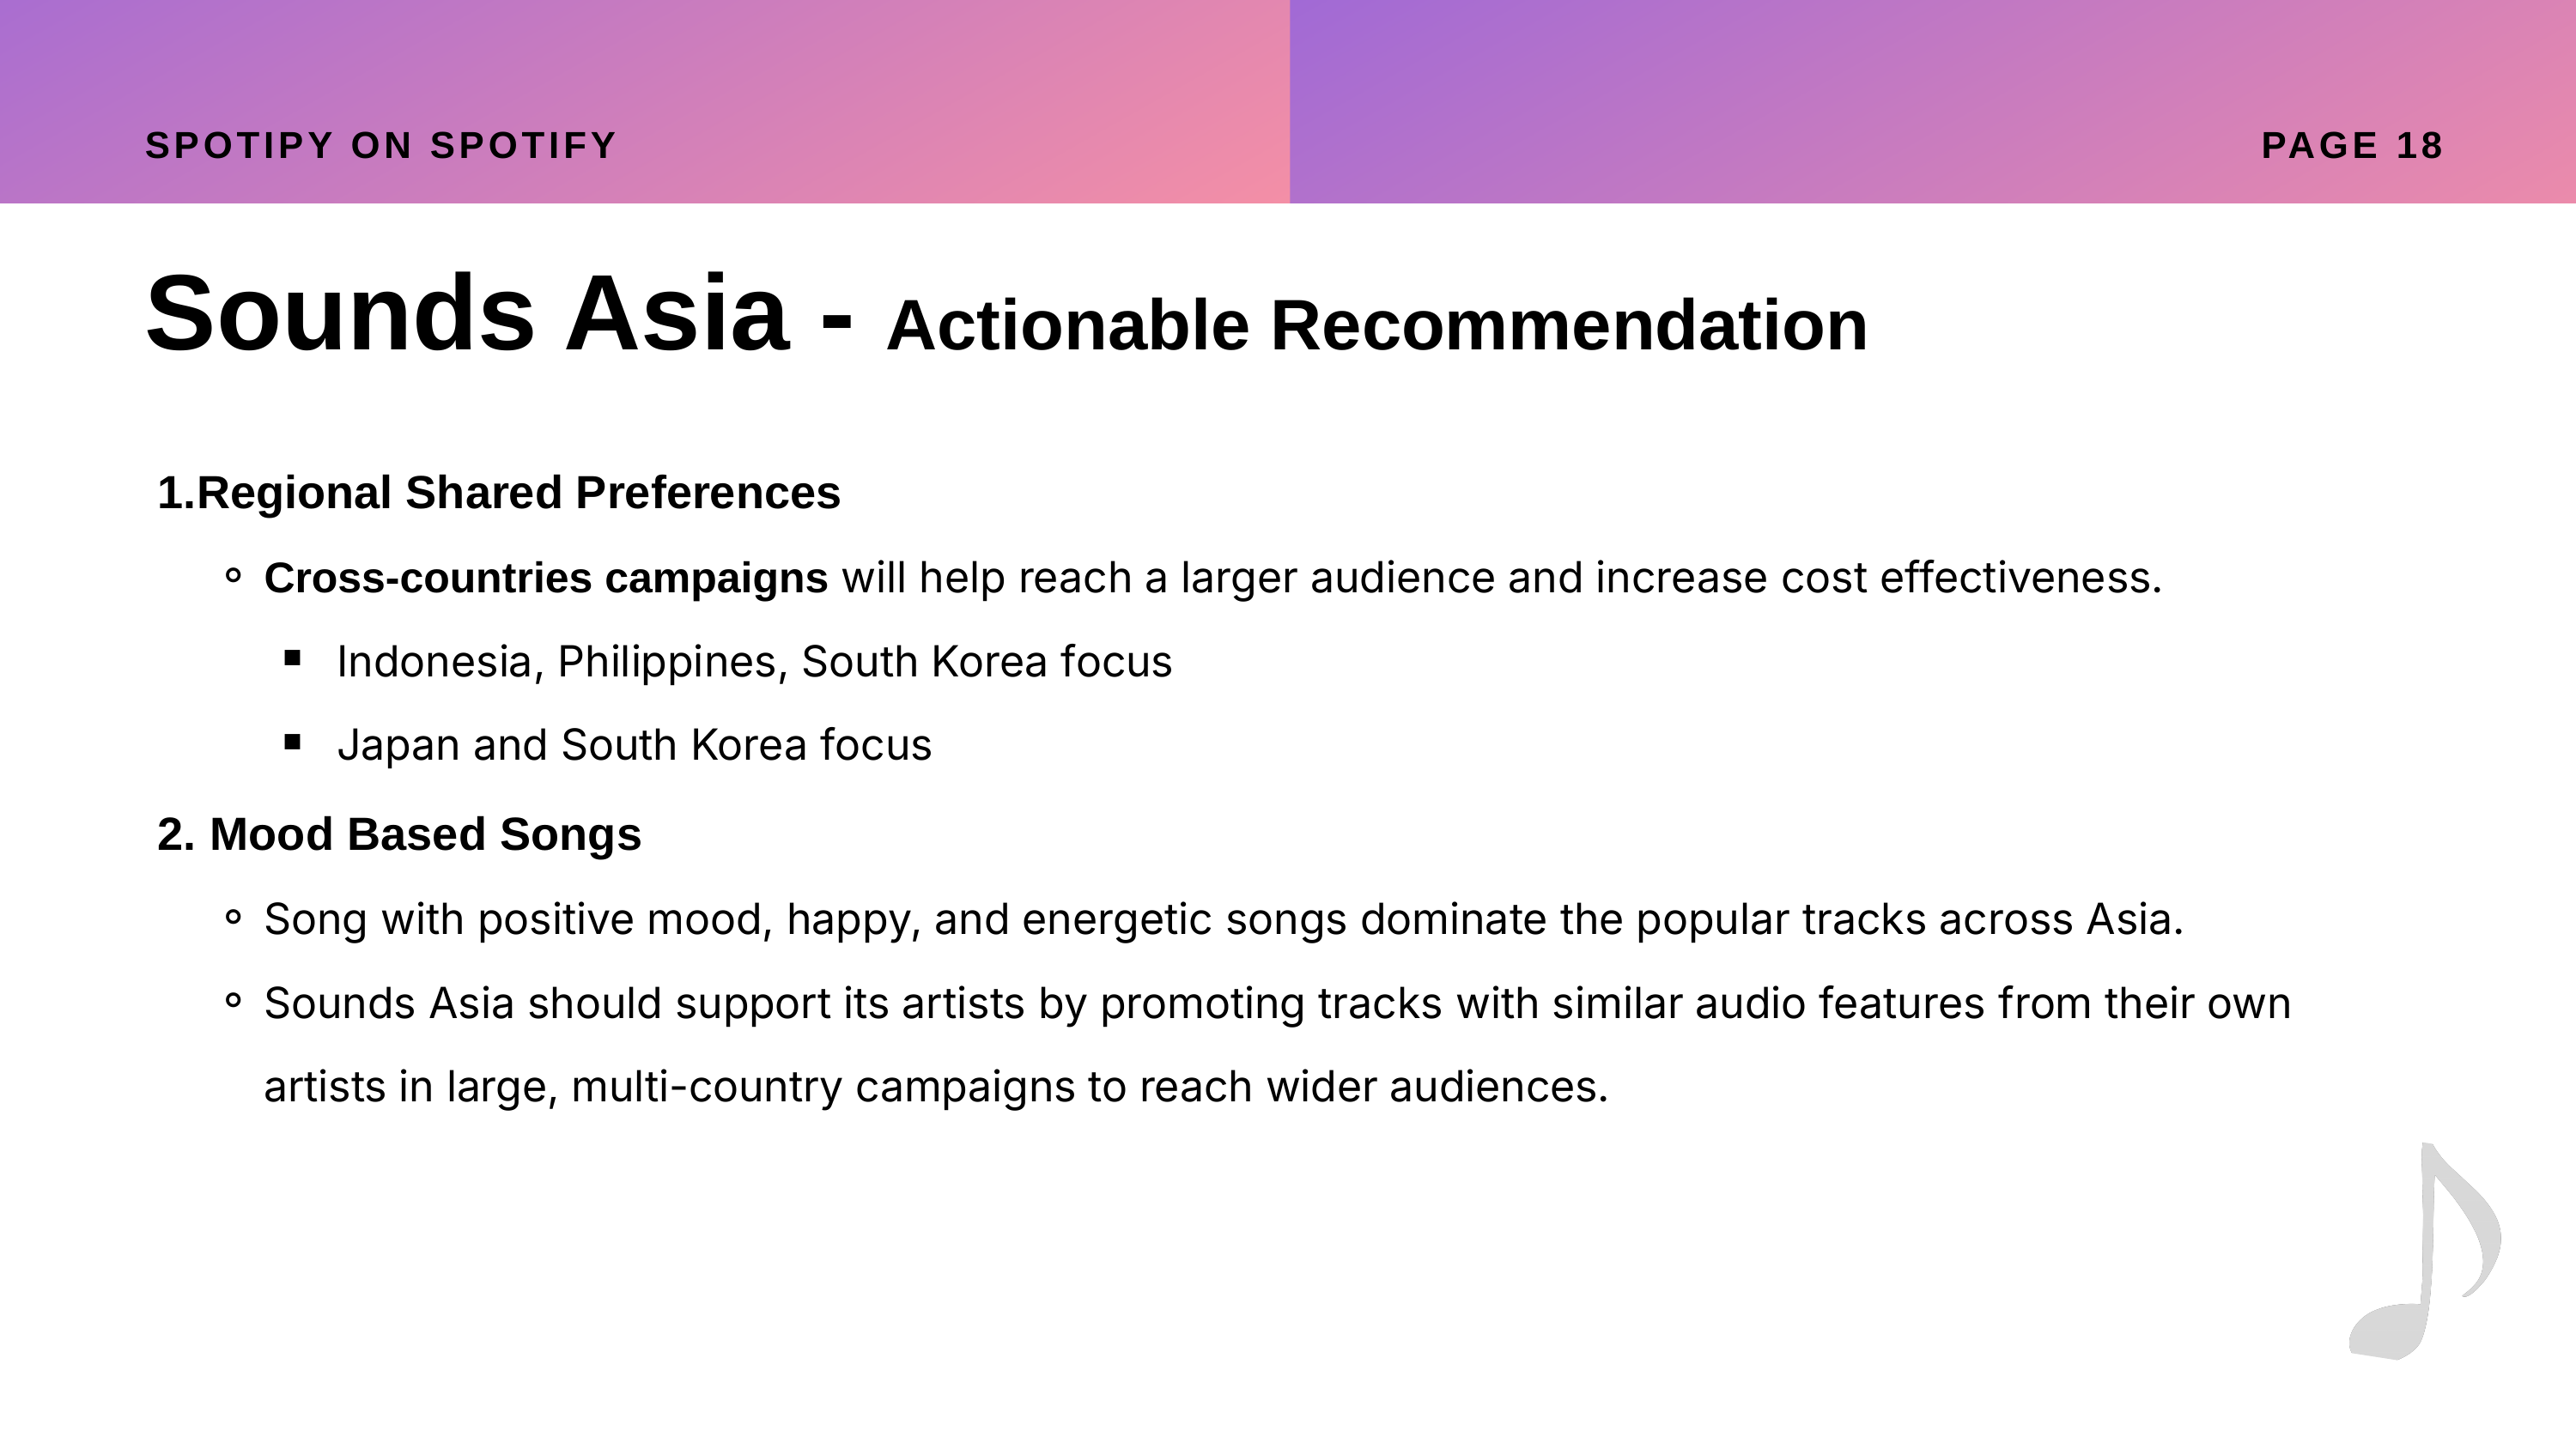

SPOTIPY ON SPOTIFY
PAGE 18
Sounds Asia - Actionable Recommendation
Regional Shared Preferences
Cross-countries campaigns will help reach a larger audience and increase cost effectiveness.
Indonesia, Philippines, South Korea focus
Japan and South Korea focus
 Mood Based Songs
Song with positive mood, happy, and energetic songs dominate the popular tracks across Asia.
Sounds Asia should support its artists by promoting tracks with similar audio features from their own artists in large, multi-country campaigns to reach wider audiences.